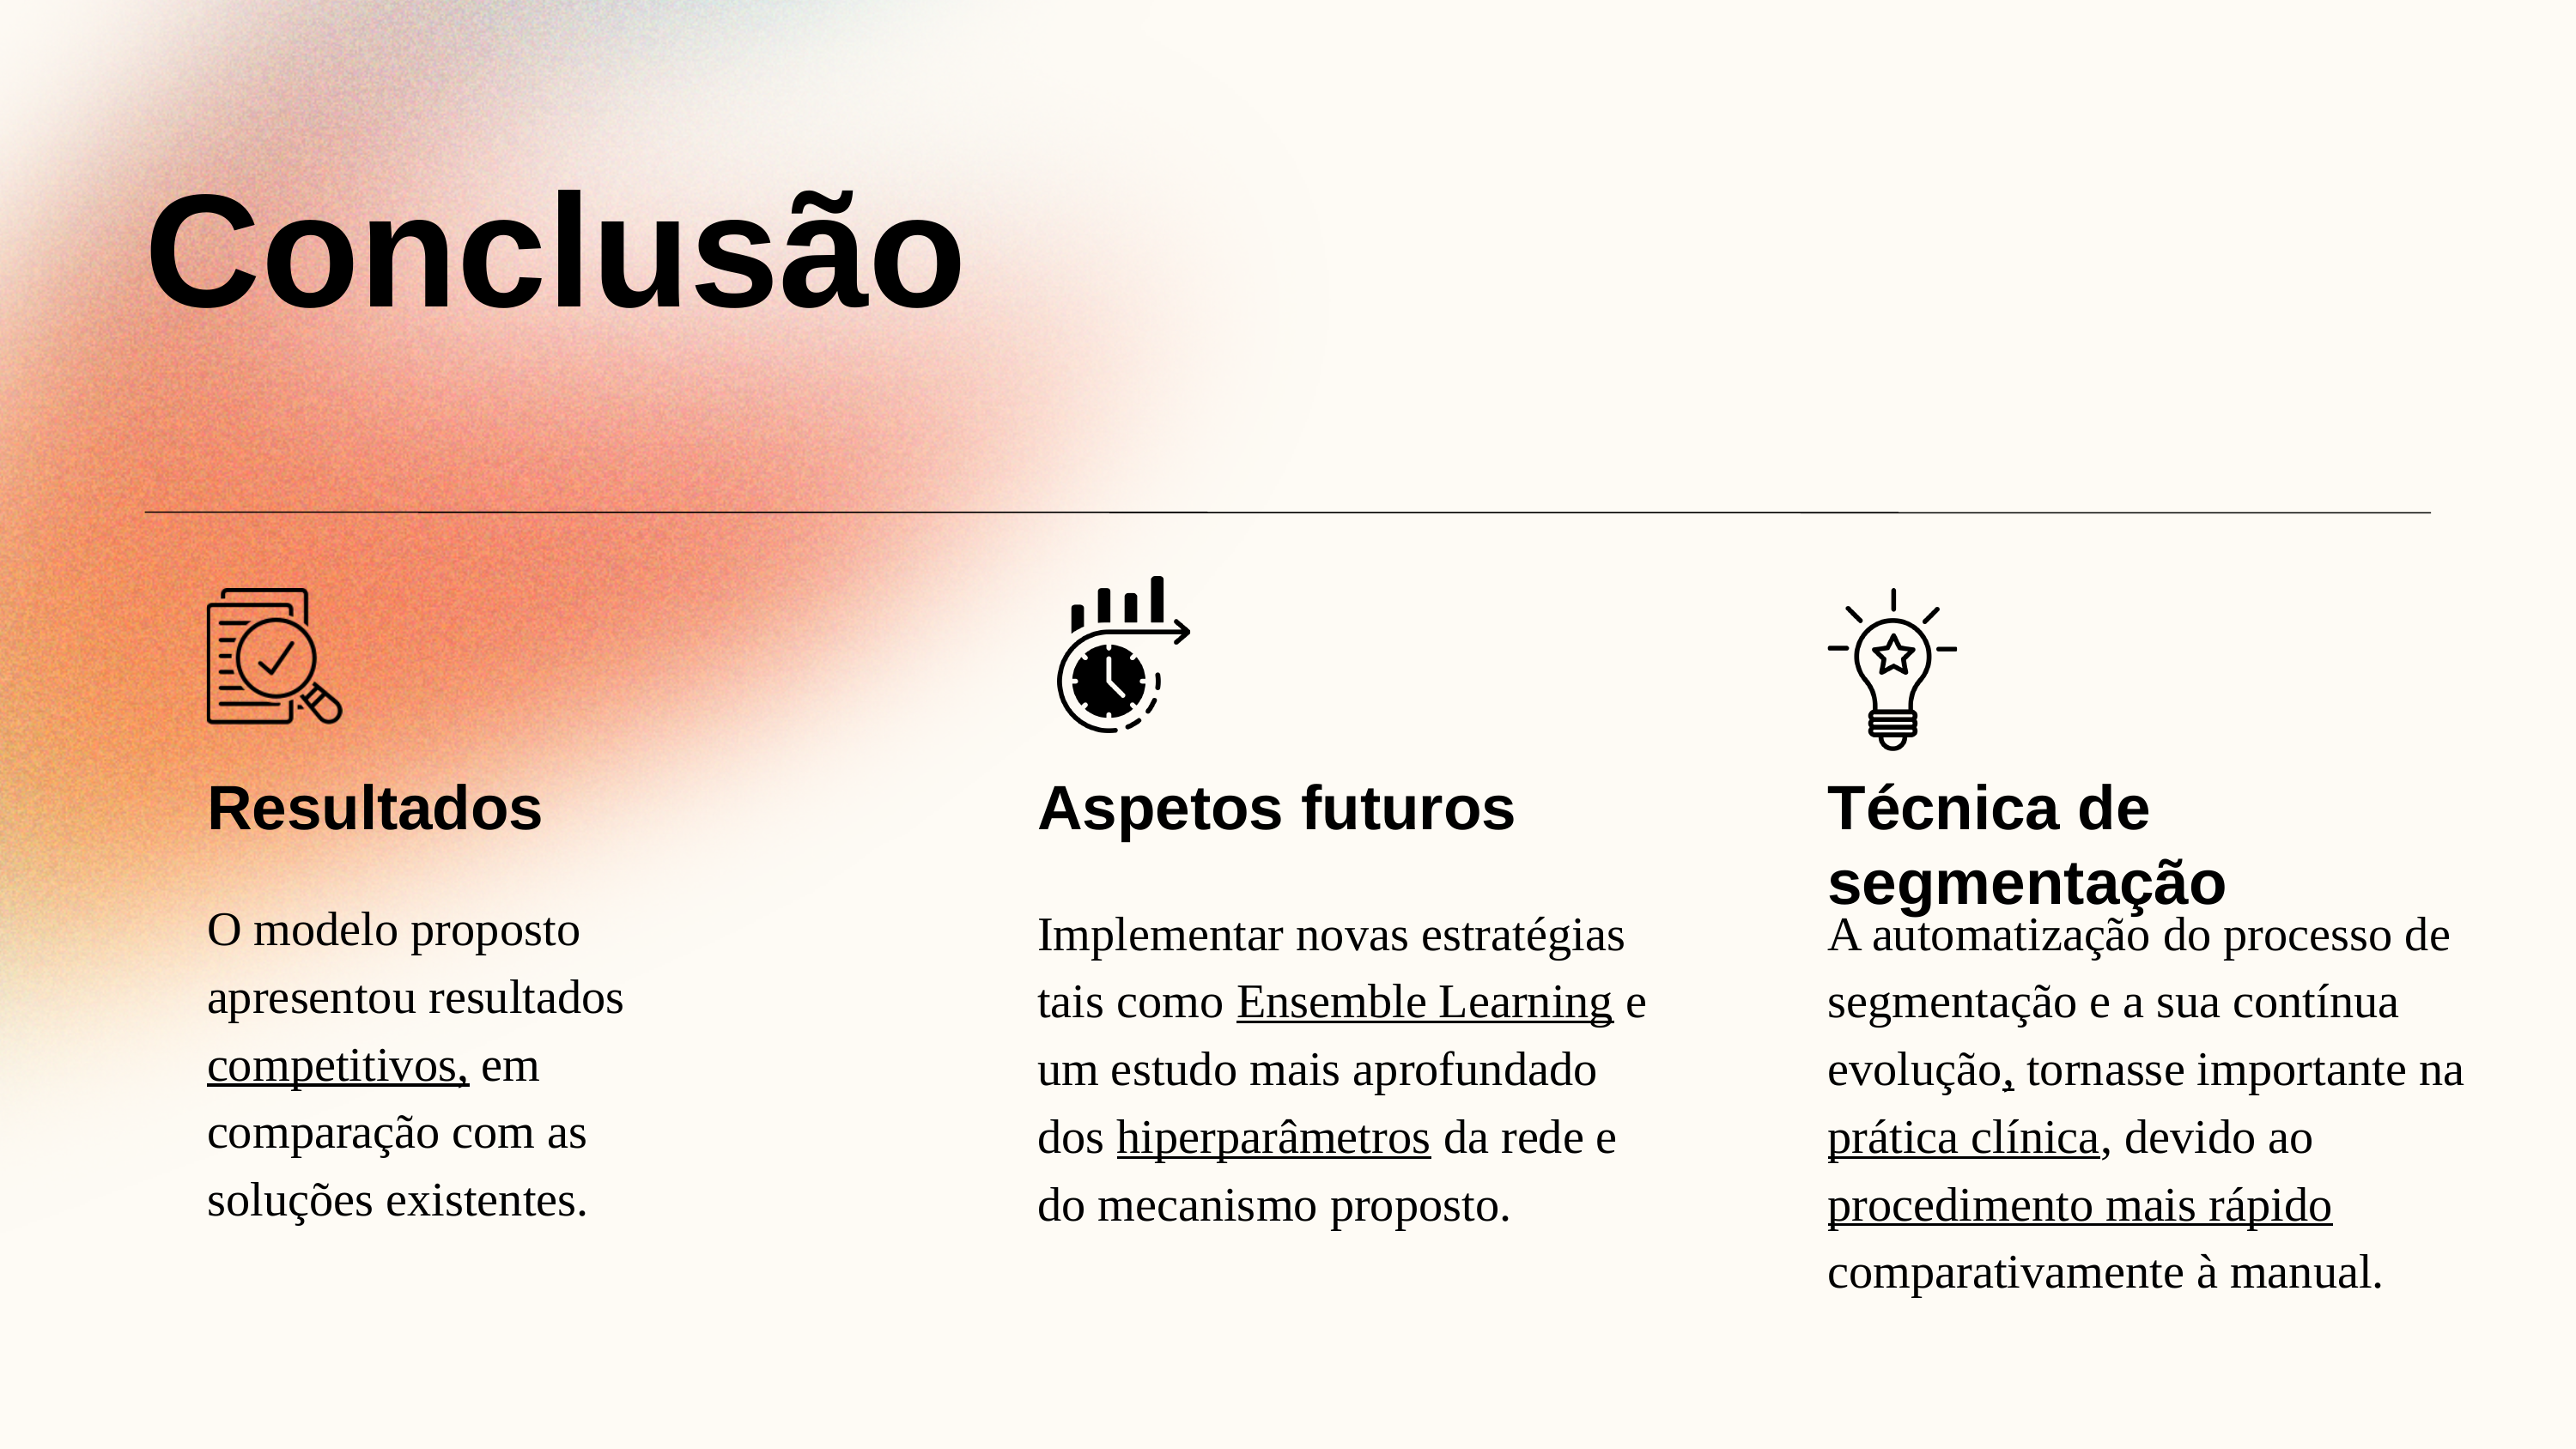

Conclusão

Resultados
Aspetos futuros
Técnica de segmentação
O modelo proposto apresentou resultados competitivos, em comparação com as soluções existentes.

Implementar novas estratégias tais como Ensemble Learning e um estudo mais aprofundado dos hiperparâmetros da rede e do mecanismo proposto.
A automatização do processo de segmentação e a sua contínua evolução, tornasse importante na prática clínica, devido ao procedimento mais rápido comparativamente à manual.